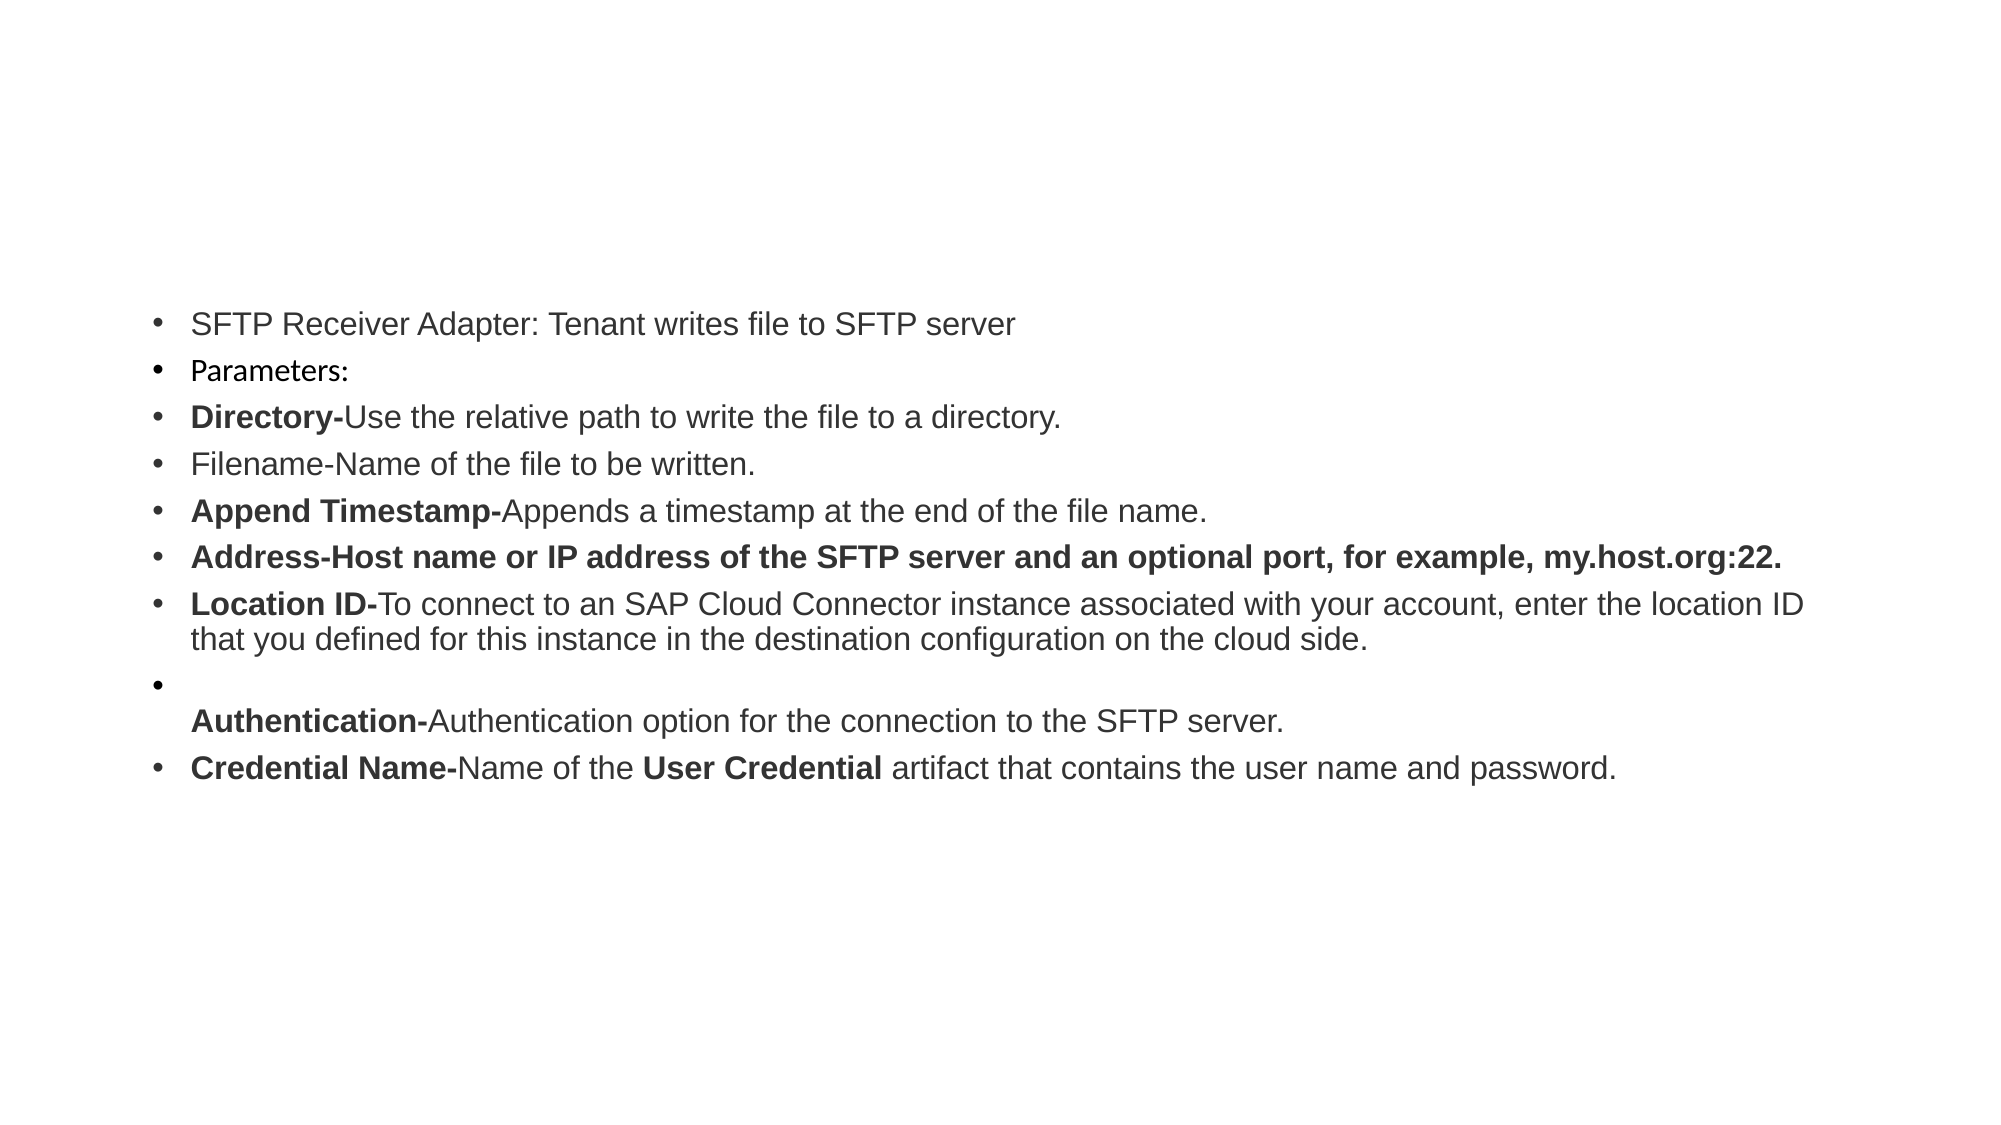

#
SFTP Receiver Adapter: Tenant writes file to SFTP server
Parameters:
Directory-Use the relative path to write the file to a directory.
Filename-Name of the file to be written.
Append Timestamp-Appends a timestamp at the end of the file name.
Address-Host name or IP address of the SFTP server and an optional port, for example, my.host.org:22.
Location ID-To connect to an SAP Cloud Connector instance associated with your account, enter the location ID that you defined for this instance in the destination configuration on the cloud side.
Authentication-Authentication option for the connection to the SFTP server.
Credential Name-Name of the User Credential artifact that contains the user name and password.